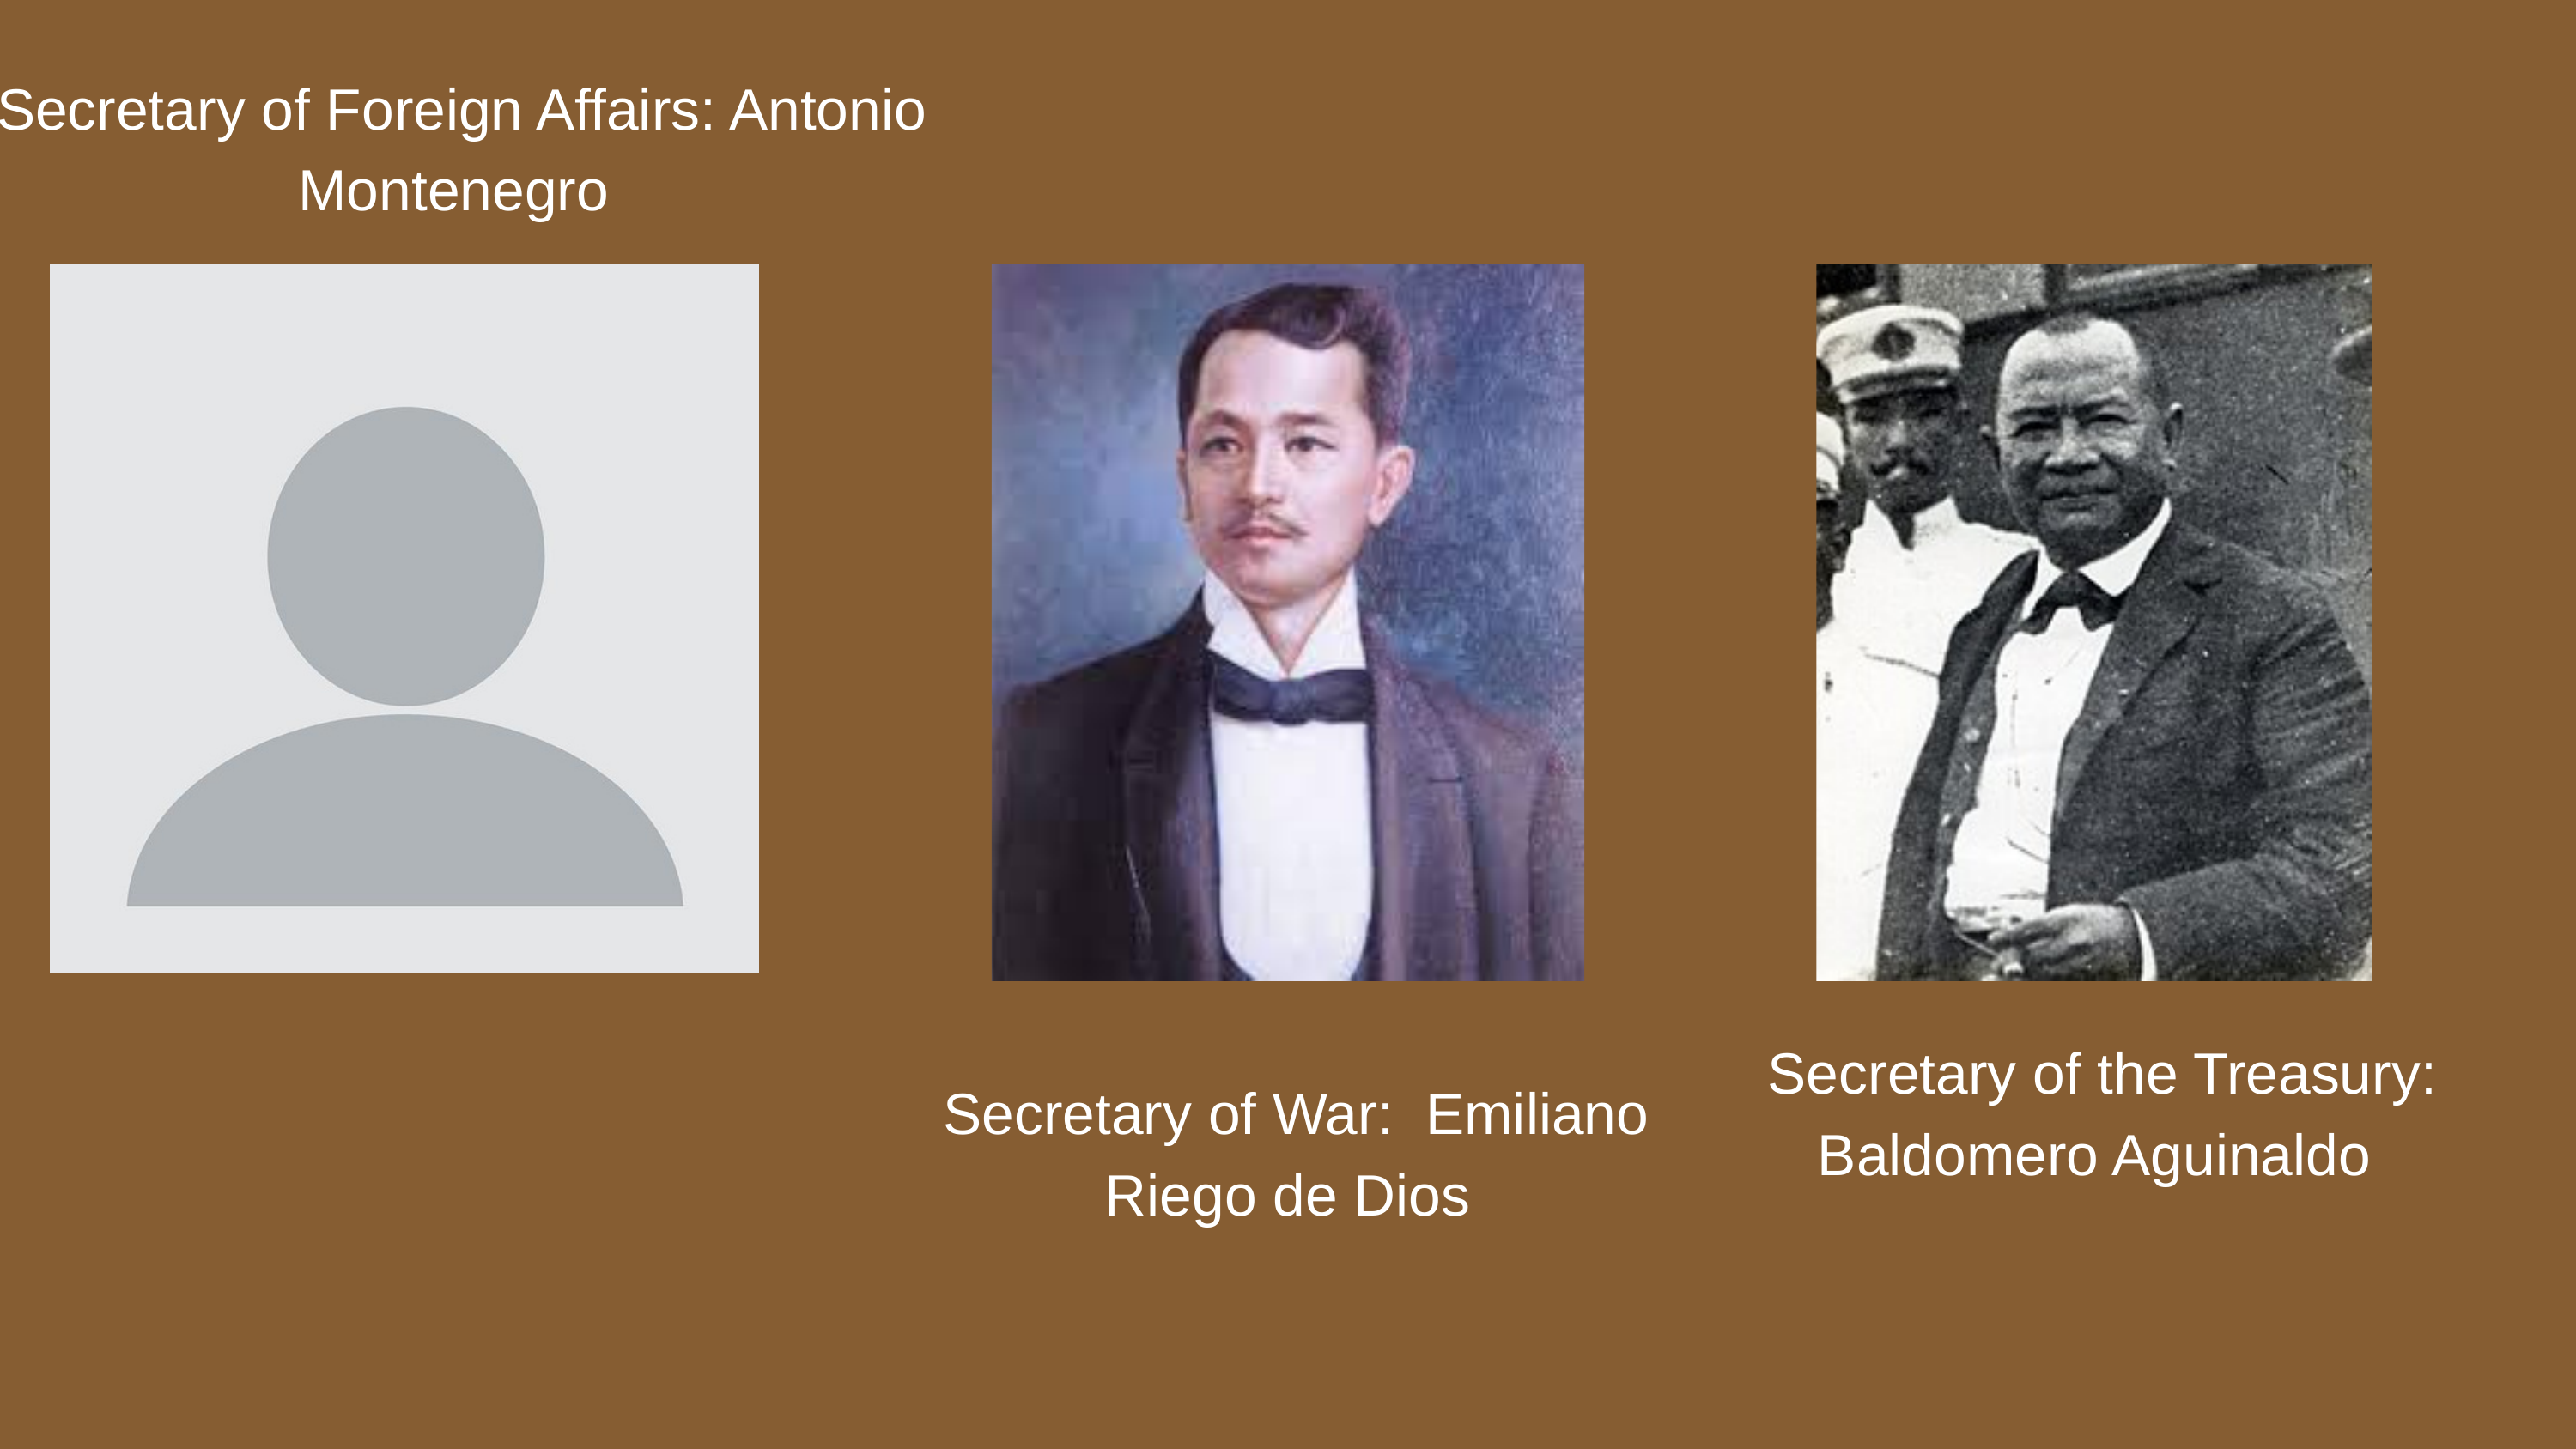

Secretary of Foreign Affairs: Antonio Montenegro

 Secretary of the Treasury: Baldomero Aguinaldo

 Secretary of War:  Emiliano Riego de Dios